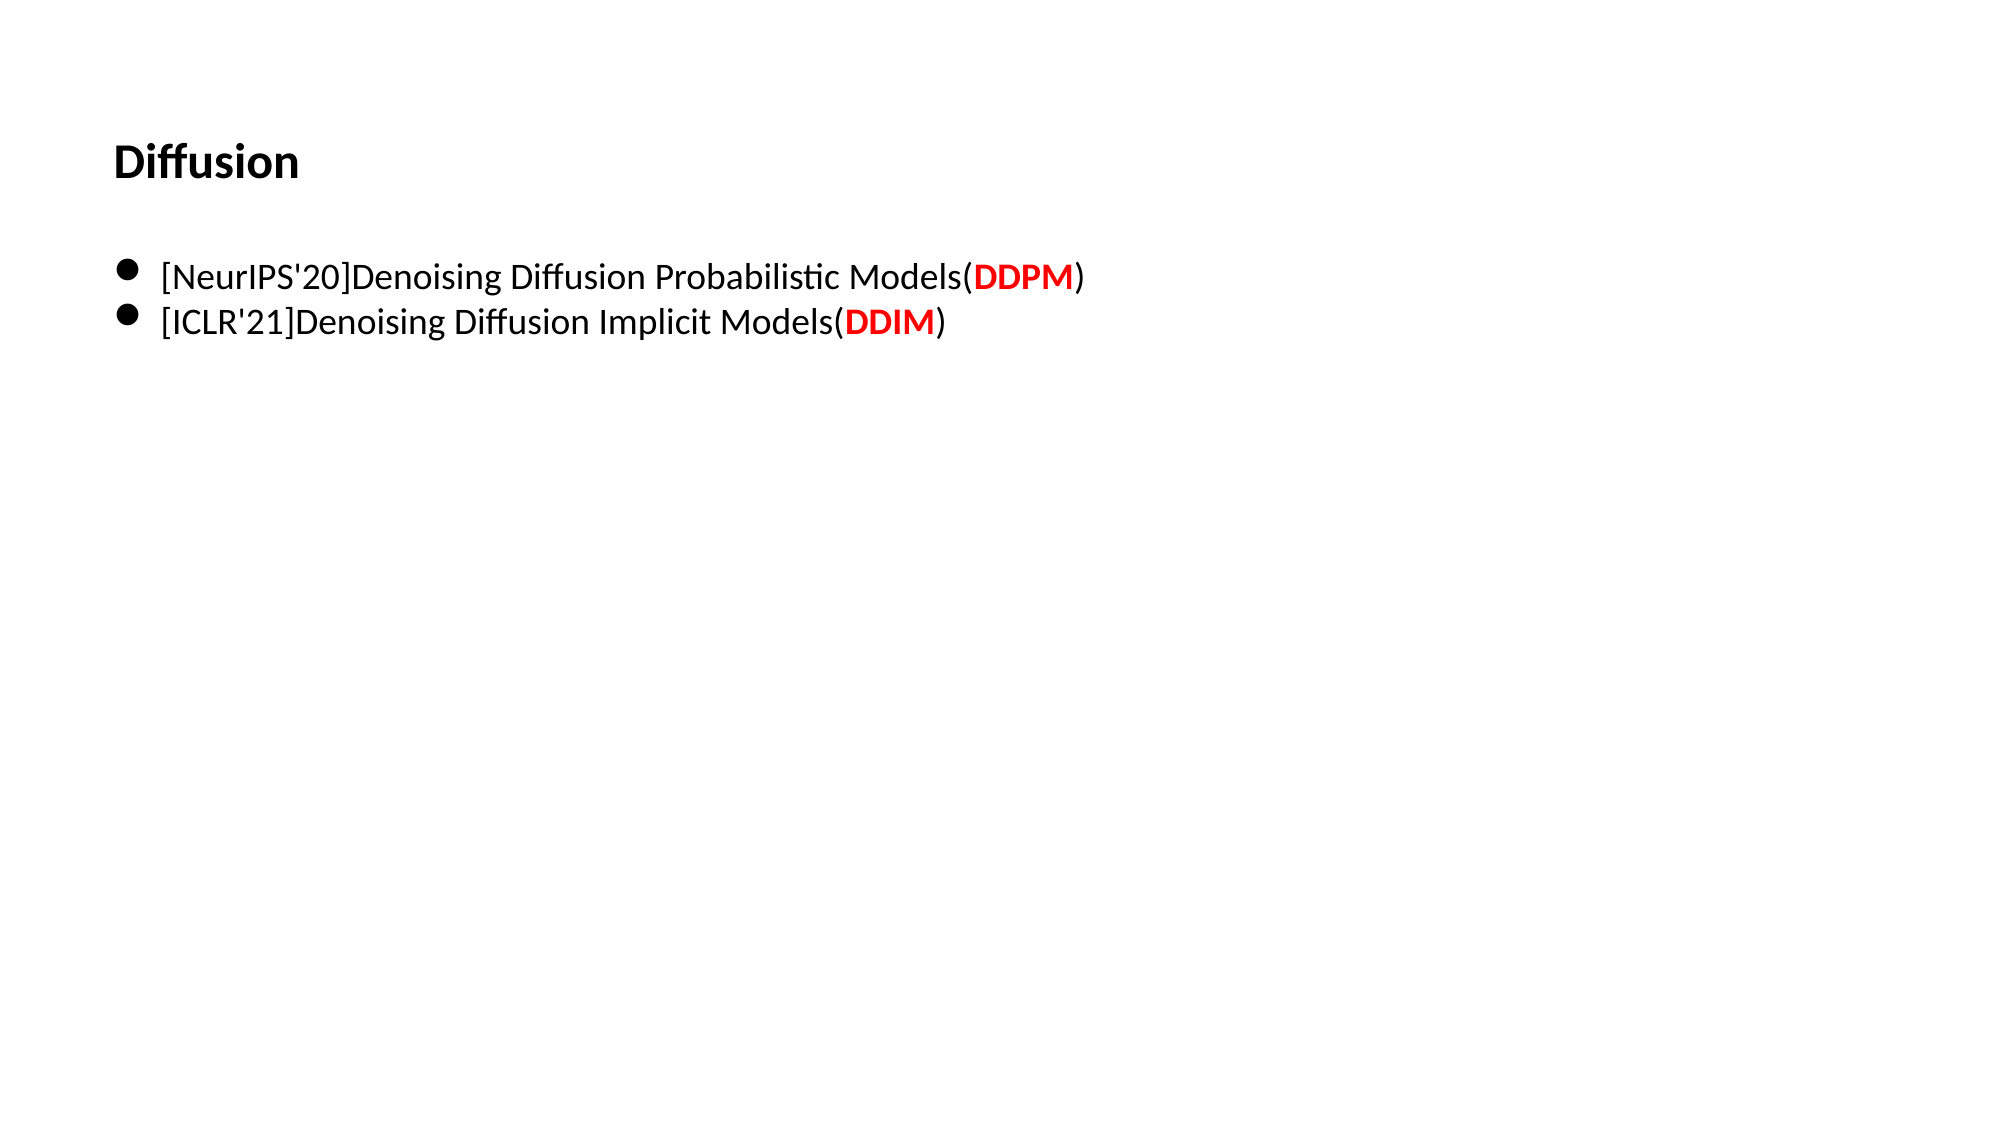

#
Diffusion
[NeurIPS'20]Denoising Diffusion Probabilistic Models(DDPM)
[ICLR'21]Denoising Diffusion Implicit Models(DDIM)